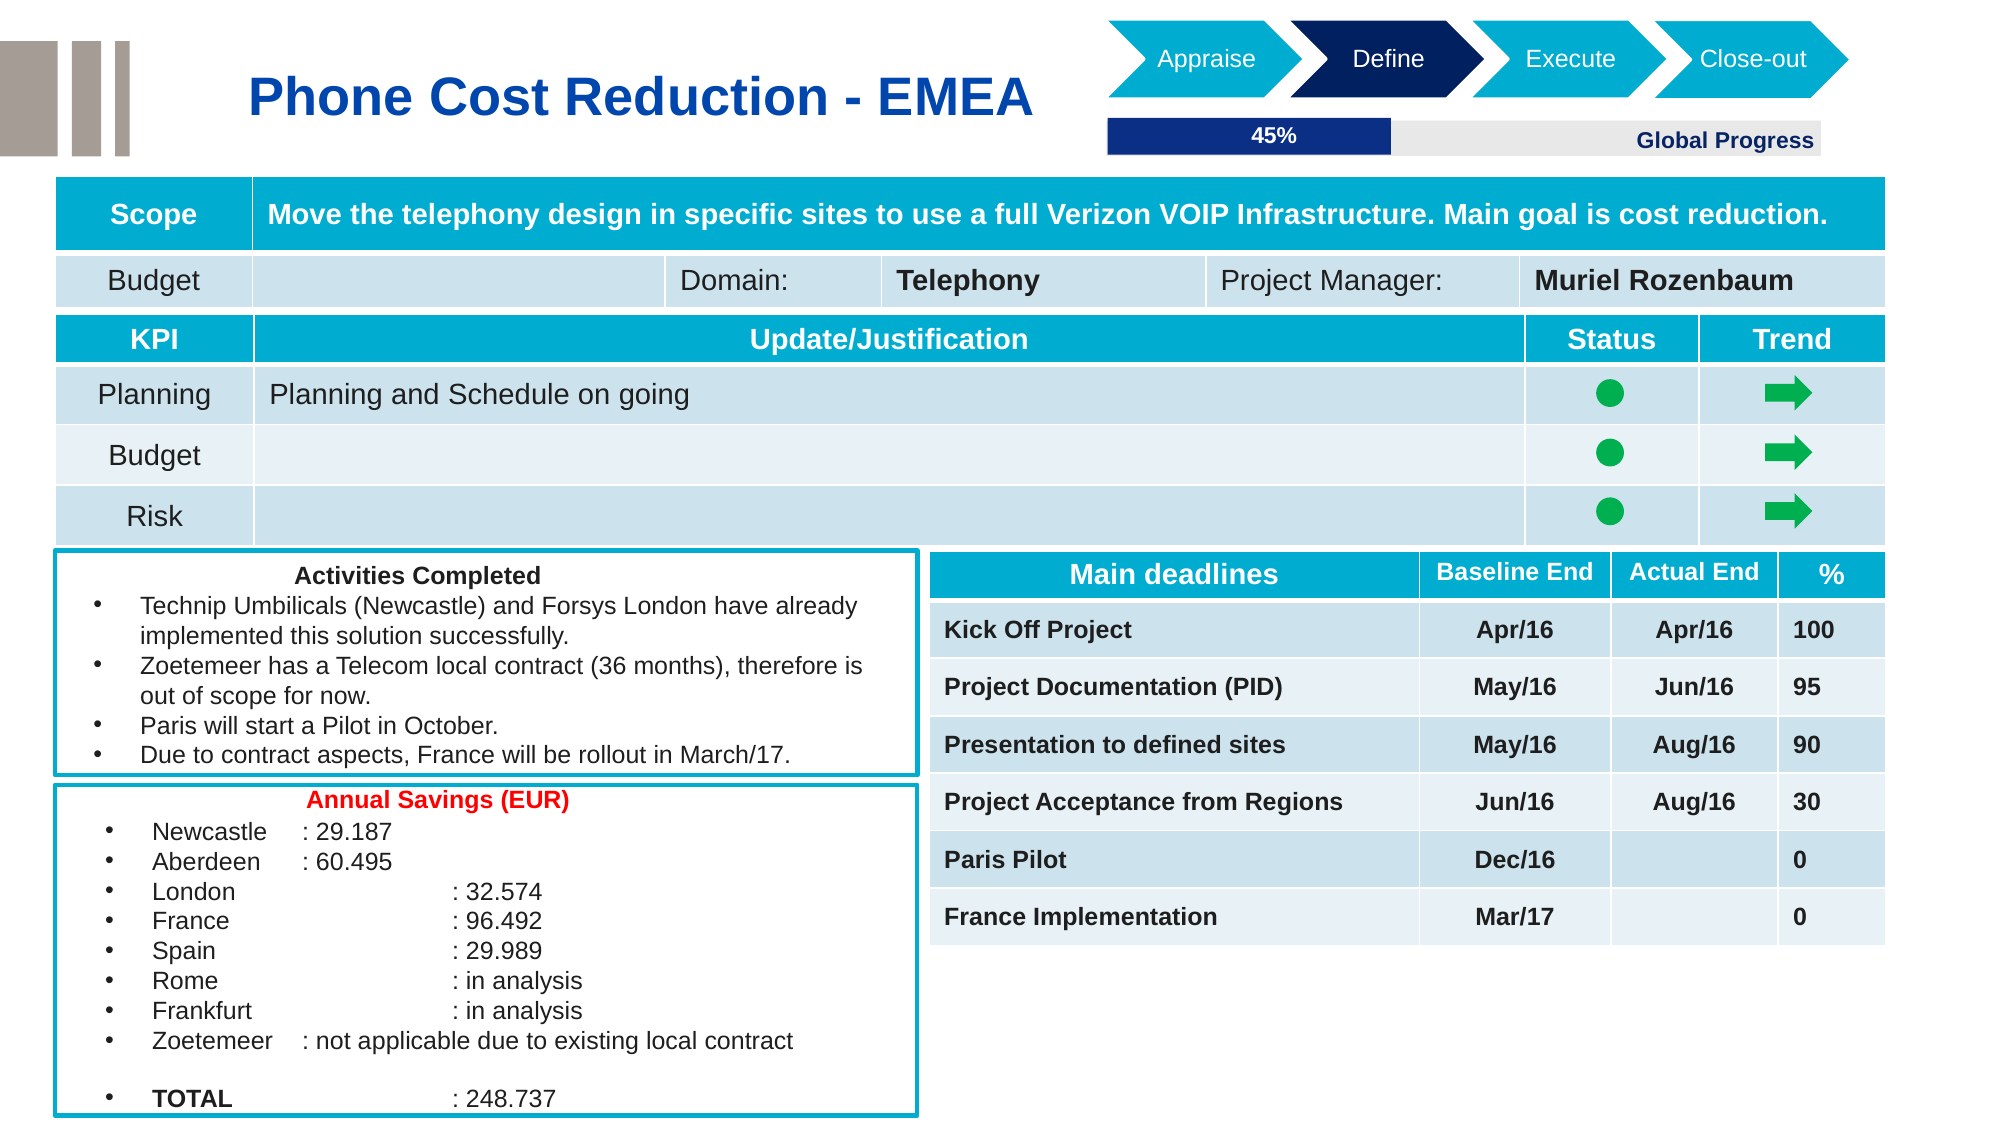

Appraise

Define

Execute

Close-out

Phone Cost Reduction - EMEA
0% < deviation < 20%

45%

Global Progress

deviation ≥ 20%

| Scope | Move the telephony design in specific sites to use a full Verizon VOIP Infrastructure. Main goal is cost reduction. |  |  |  |  |
| --- | --- | --- | --- | --- | --- |
| Budget |  | Domain: | Telephony | Project Manager: | Muriel Rozenbaum |

| KPI | Update/Justification | Status | Trend |
| --- | --- | --- | --- |
| Planning | Planning and Schedule on going |  |  |
| Budget |  |  |  |
| Risk |  |  |  |

| Main deadlines | Baseline End | Actual End | % |
| --- | --- | --- | --- |
| Kick Off Project | Apr/16 | Apr/16 | 100 |
| Project Documentation (PID) | May/16 | Jun/16 | 95 |
| Presentation to defined sites | May/16 | Aug/16 | 90 |
| Project Acceptance from Regions | Jun/16 | Aug/16 | 30 |
| Paris Pilot | Dec/16 |  | 0 |
| France Implementation | Mar/17 |  | 0 |
Activities Completed
Technip Umbilicals (Newcastle) and Forsys London have already implemented this solution successfully.
Zoetemeer has a Telecom local contract (36 months), therefore is out of scope for now.
Paris will start a Pilot in October.
Due to contract aspects, France will be rollout in March/17.
Annual Savings (EUR)

Newcastle	: 29.187
Aberdeen	: 60.495
London		: 32.574
France	 	: 96.492
Spain		: 29.989
Rome		: in analysis
Frankfurt		: in analysis
Zoetemeer	: not applicable due to existing local contract

TOTAL		: 248.737

32